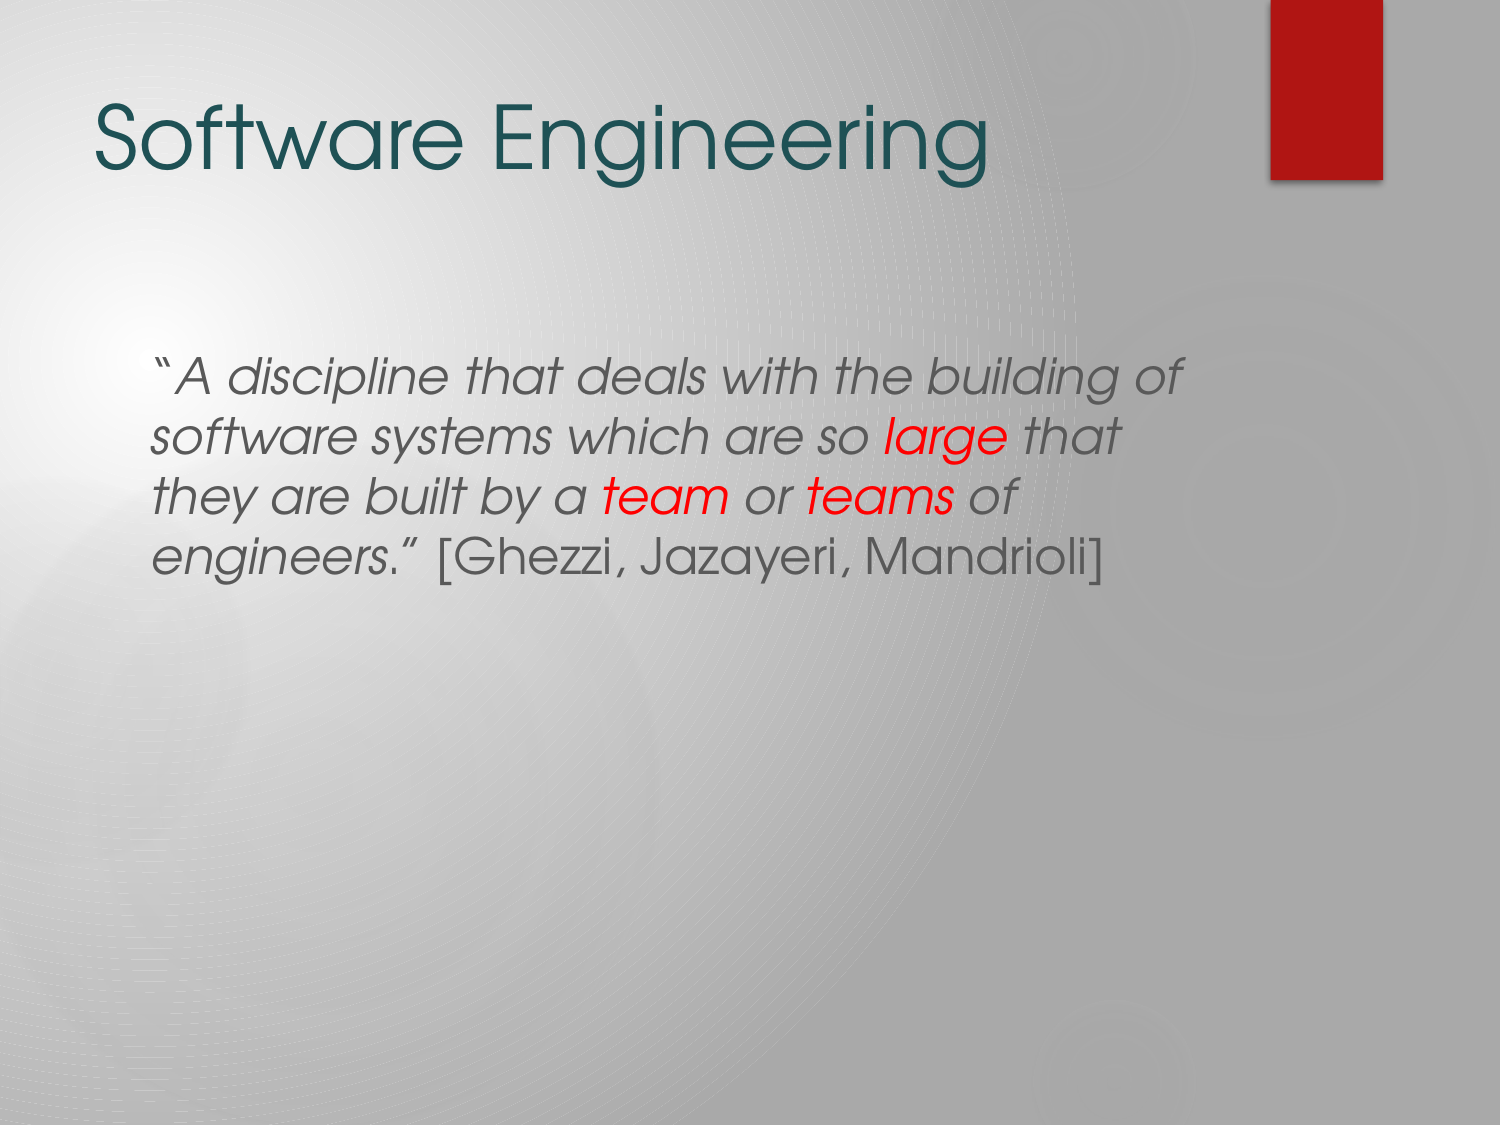

# Software Engineering
“A discipline that deals with the building of software systems which are so large that they are built by a team or teams of engineers.” [Ghezzi, Jazayeri, Mandrioli]